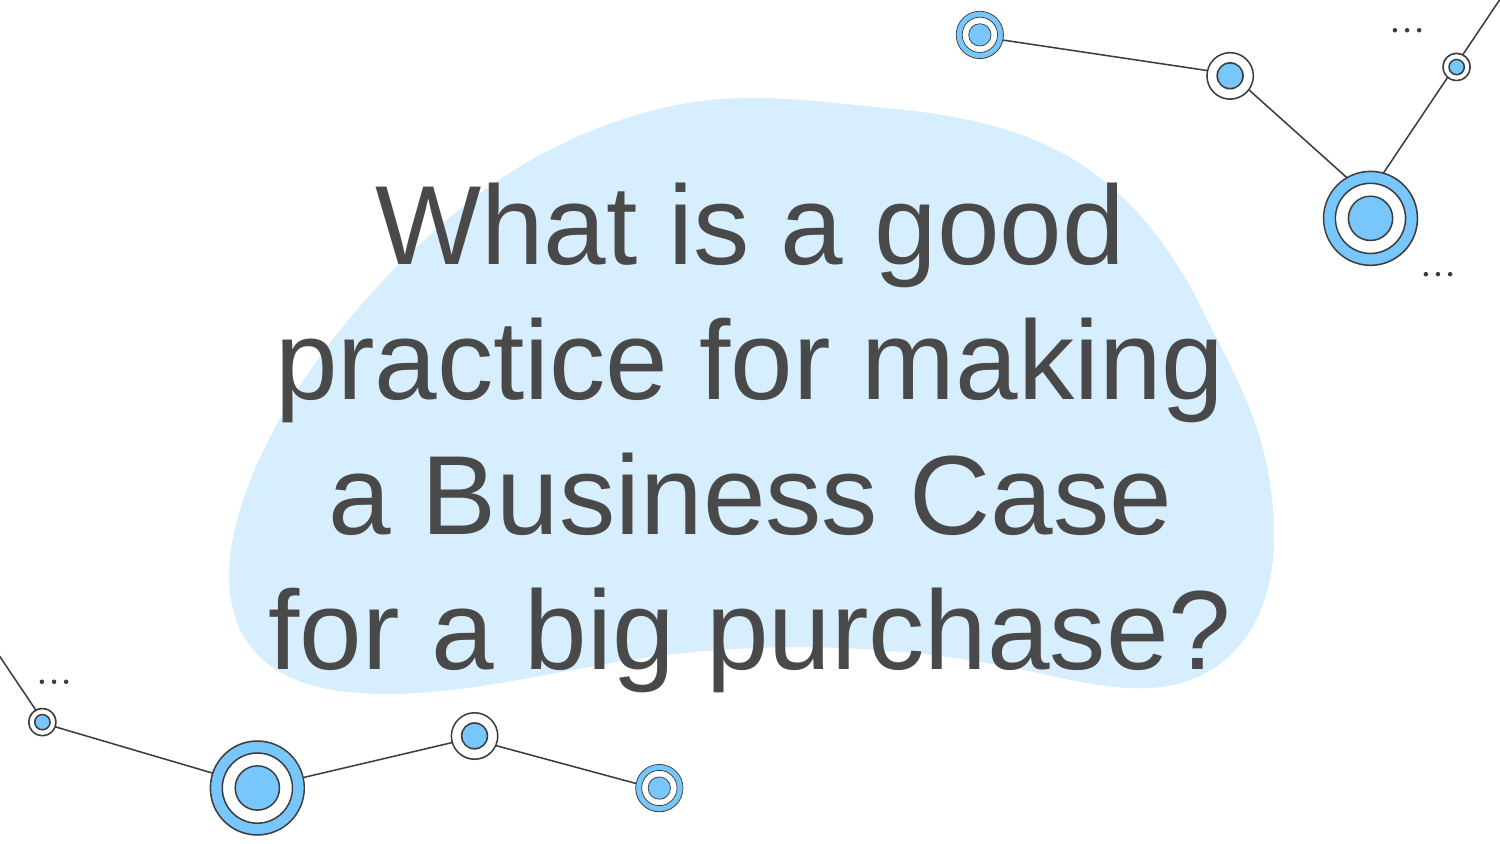

# What is a good practice for making a Business Case for a big purchase?